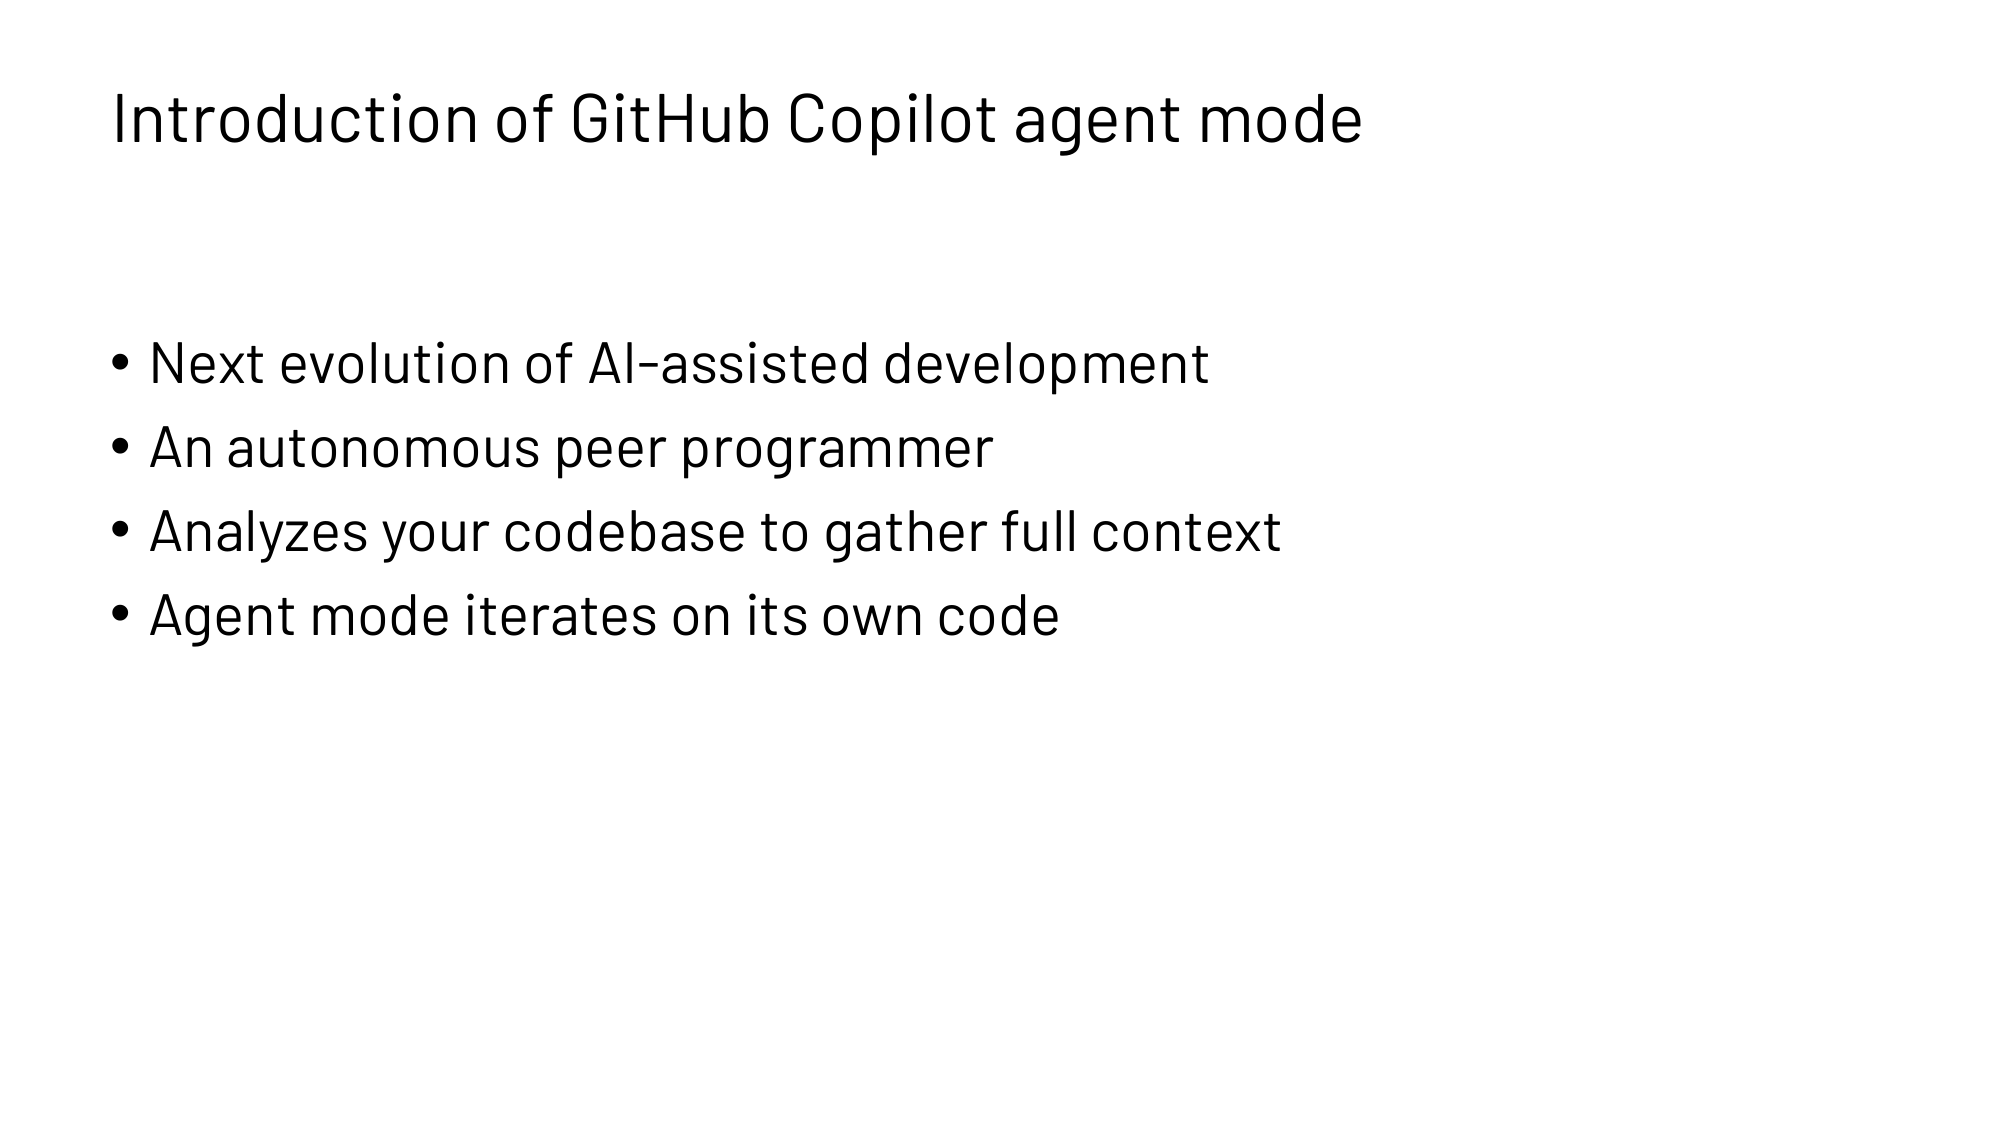

# Introduction of GitHub Copilot agent mode

Next evolution of AI-assisted development
An autonomous peer programmer
Analyzes your codebase to gather full context
Agent mode iterates on its own code